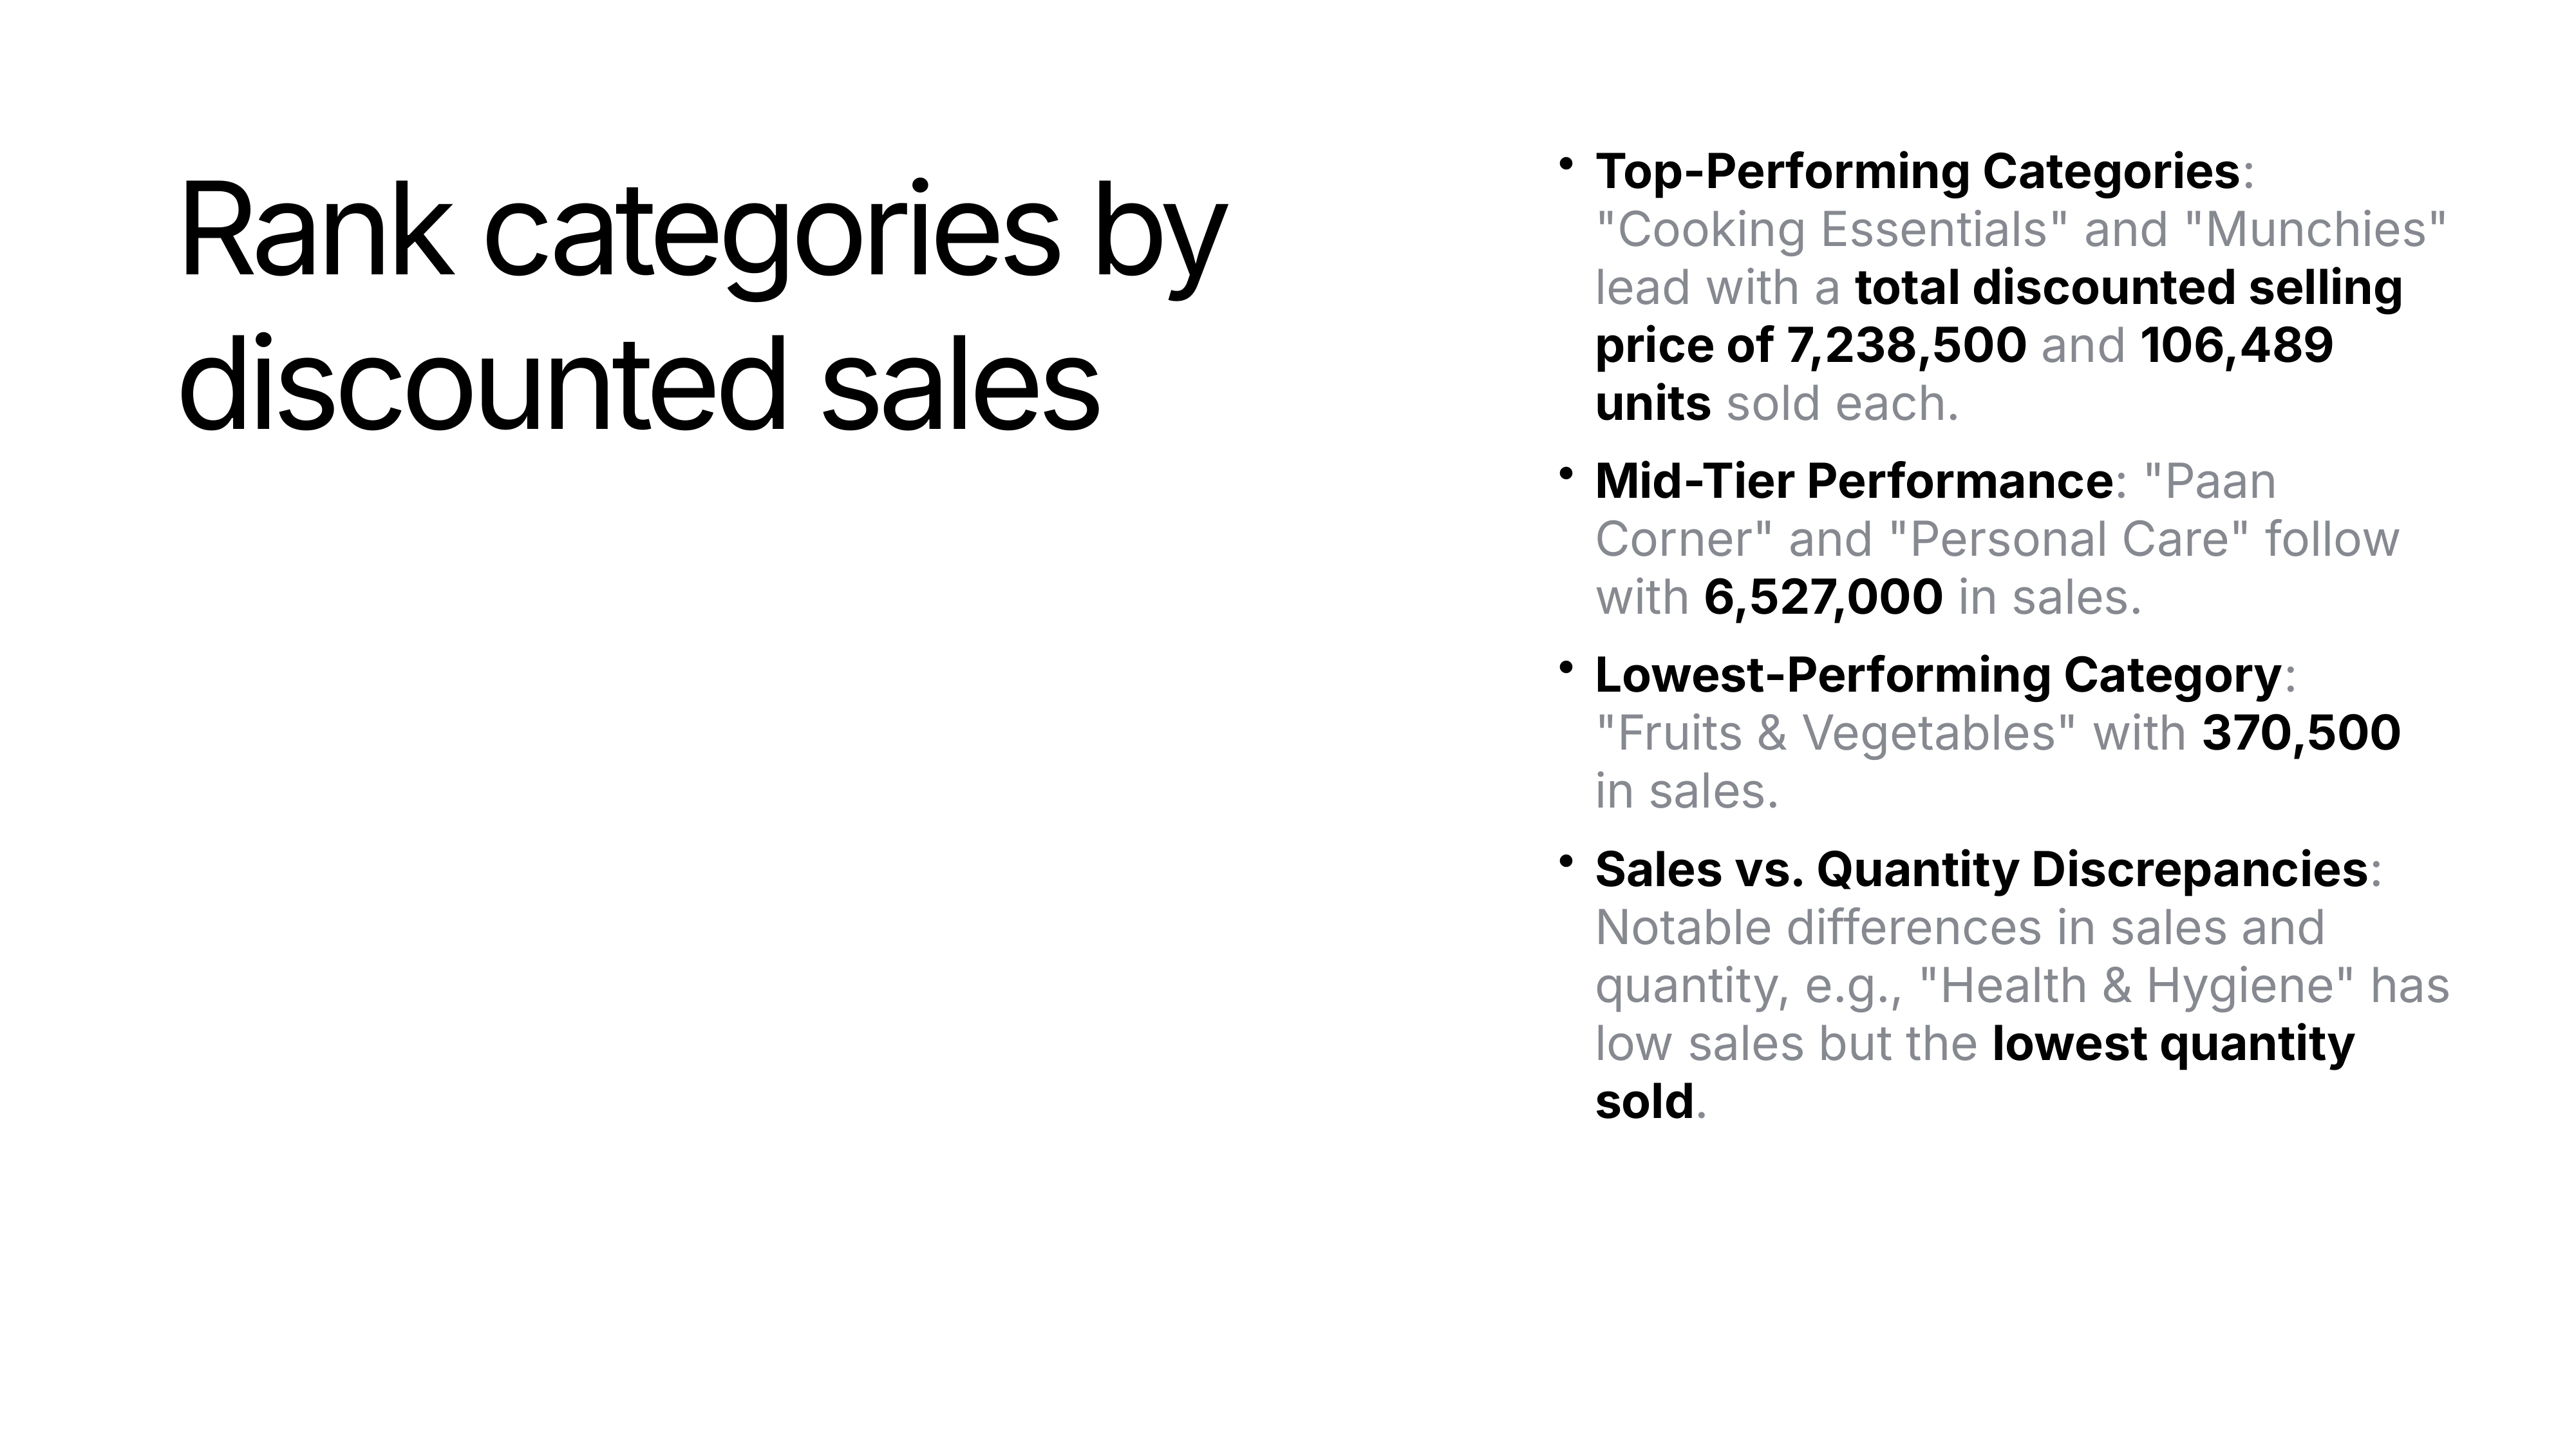

Top-Performing Categories: "Cooking Essentials" and "Munchies" lead with a total discounted selling price of 7,238,500 and 106,489 units sold each.
Mid-Tier Performance: "Paan Corner" and "Personal Care" follow with 6,527,000 in sales.
Lowest-Performing Category: "Fruits & Vegetables" with 370,500 in sales.
Sales vs. Quantity Discrepancies: Notable differences in sales and quantity, e.g., "Health & Hygiene" has low sales but the lowest quantity sold.
Rank categories by discounted sales